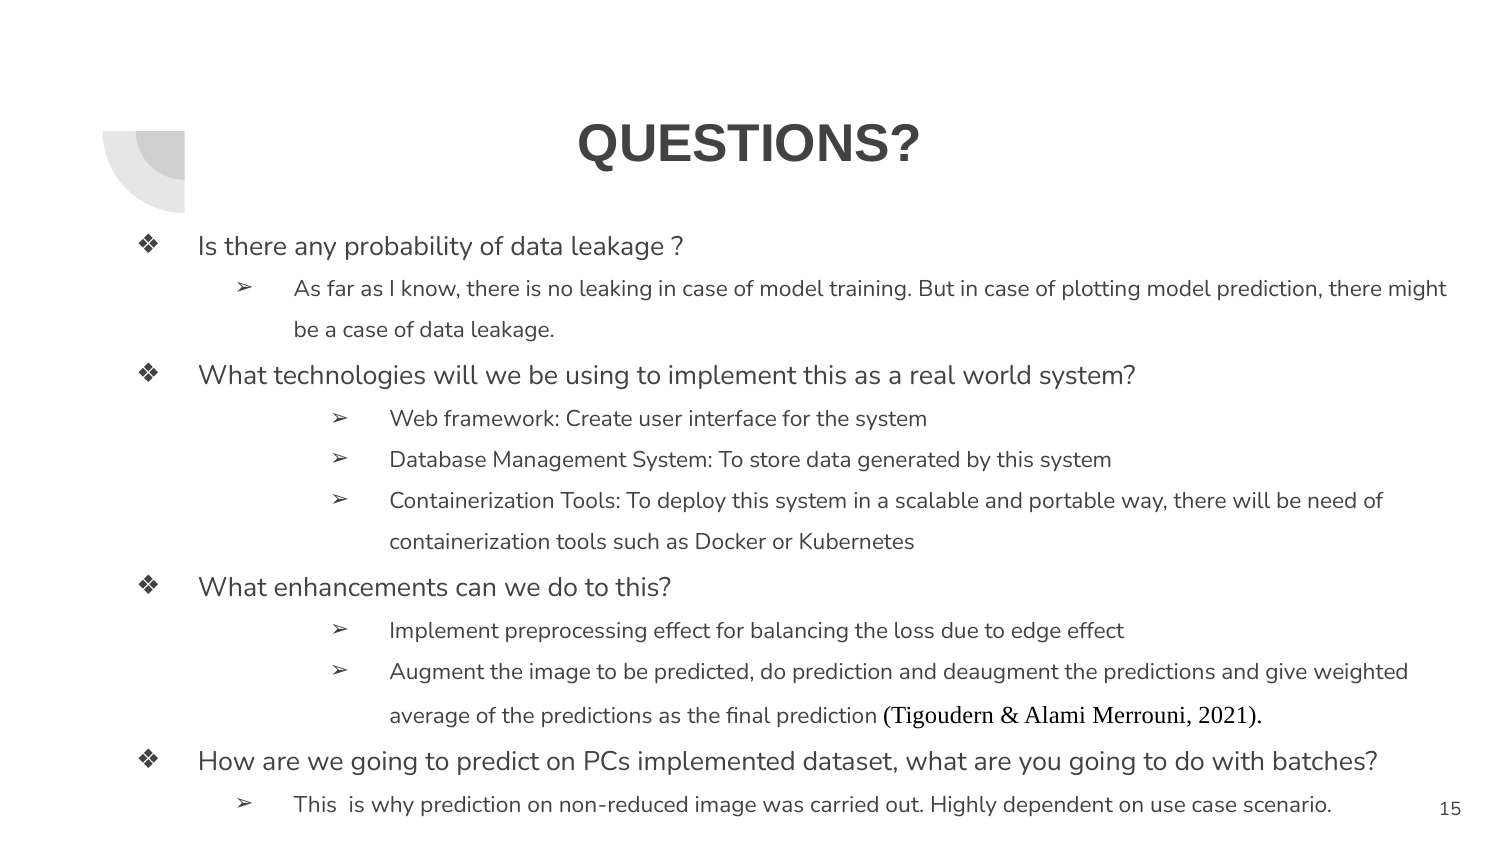

# QUESTIONS?
Is there any probability of data leakage ?
As far as I know, there is no leaking in case of model training. But in case of plotting model prediction, there might be a case of data leakage.
What technologies will we be using to implement this as a real world system?
Web framework: Create user interface for the system
Database Management System: To store data generated by this system
Containerization Tools: To deploy this system in a scalable and portable way, there will be need of containerization tools such as Docker or Kubernetes
What enhancements can we do to this?
Implement preprocessing effect for balancing the loss due to edge effect
Augment the image to be predicted, do prediction and deaugment the predictions and give weighted average of the predictions as the final prediction (Tigoudern & Alami Merrouni, 2021).
How are we going to predict on PCs implemented dataset, what are you going to do with batches?
This  is why prediction on non-reduced image was carried out. Highly dependent on use case scenario.

15